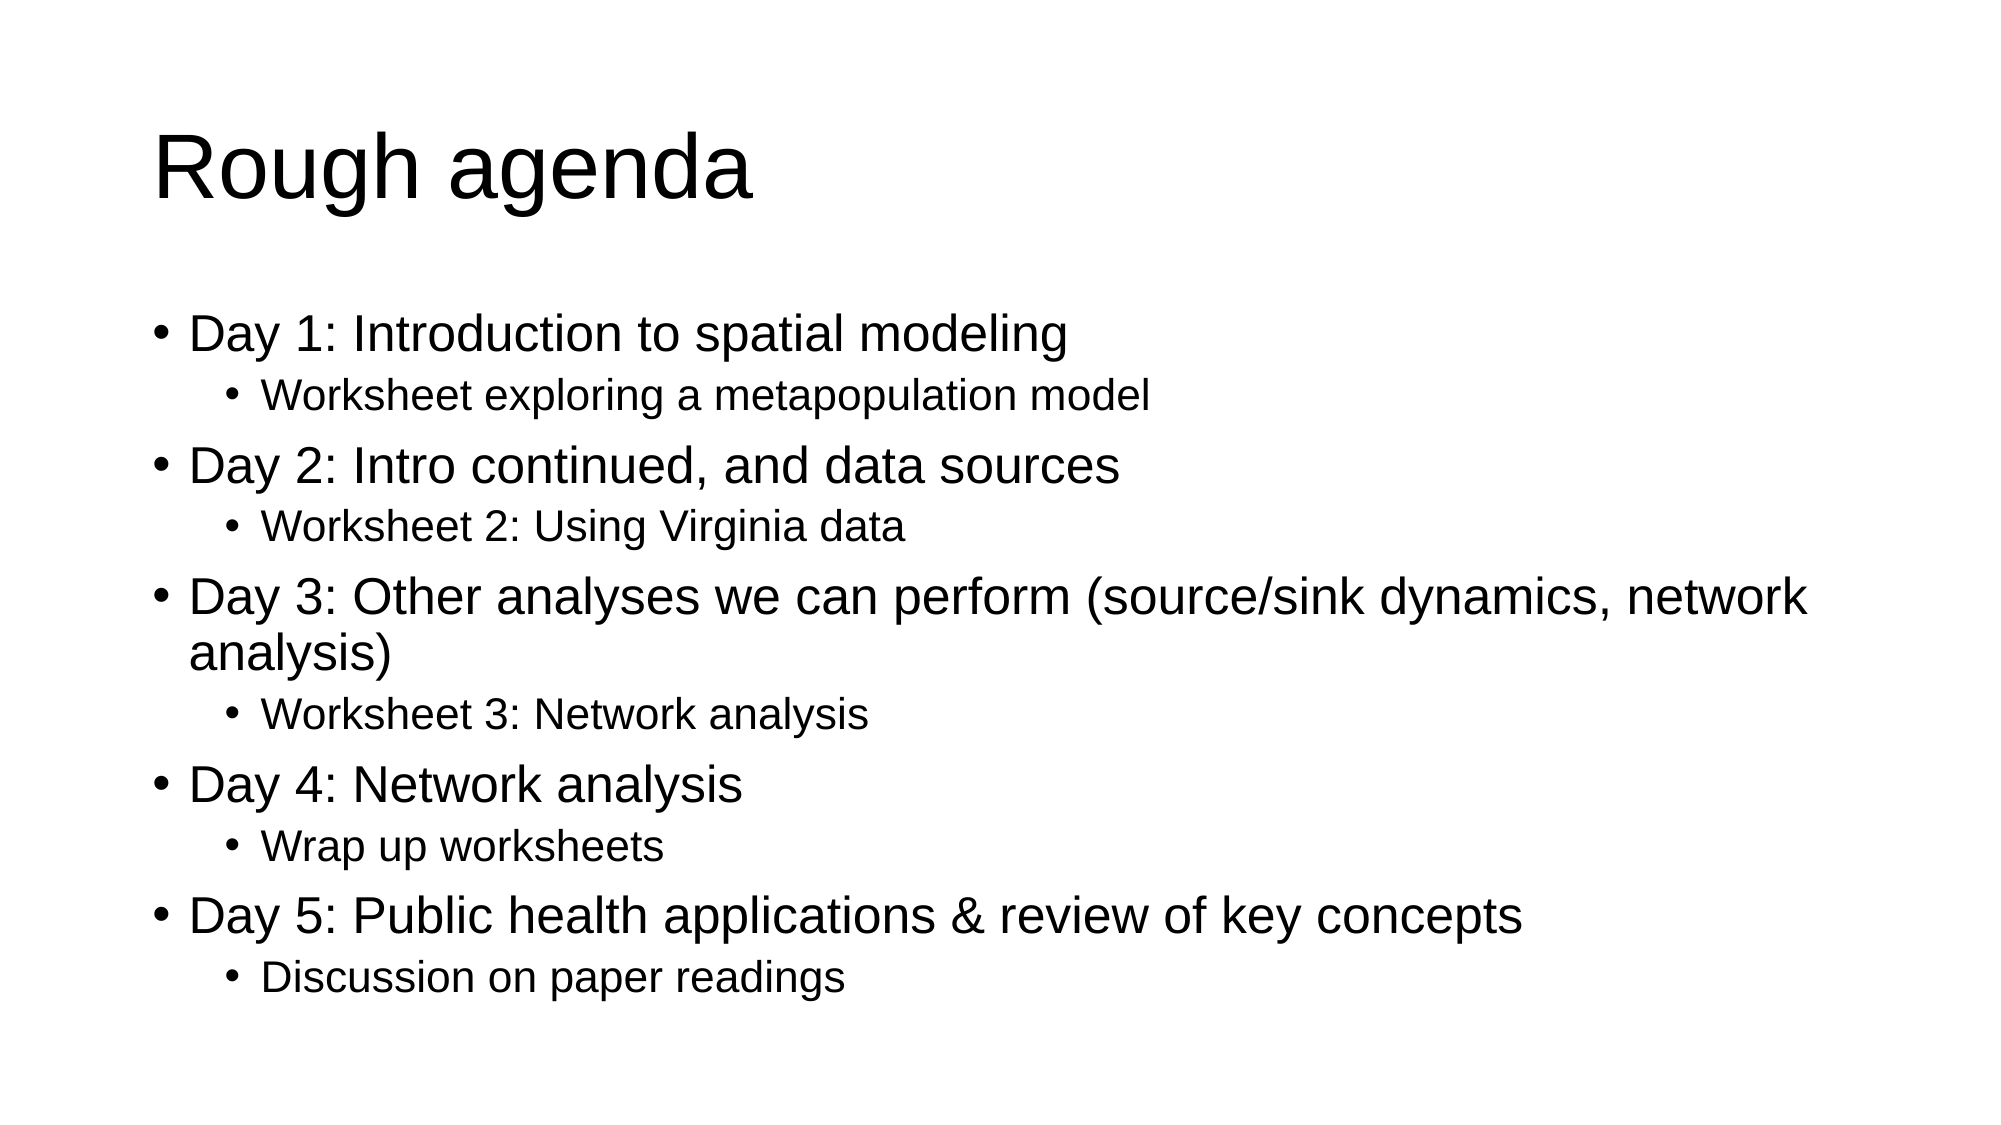

# Rough agenda
Day 1: Introduction to spatial modeling
Worksheet exploring a metapopulation model
Day 2: Intro continued, and data sources
Worksheet 2: Using Virginia data
Day 3: Other analyses we can perform (source/sink dynamics, network analysis)
Worksheet 3: Network analysis
Day 4: Network analysis
Wrap up worksheets
Day 5: Public health applications & review of key concepts
Discussion on paper readings